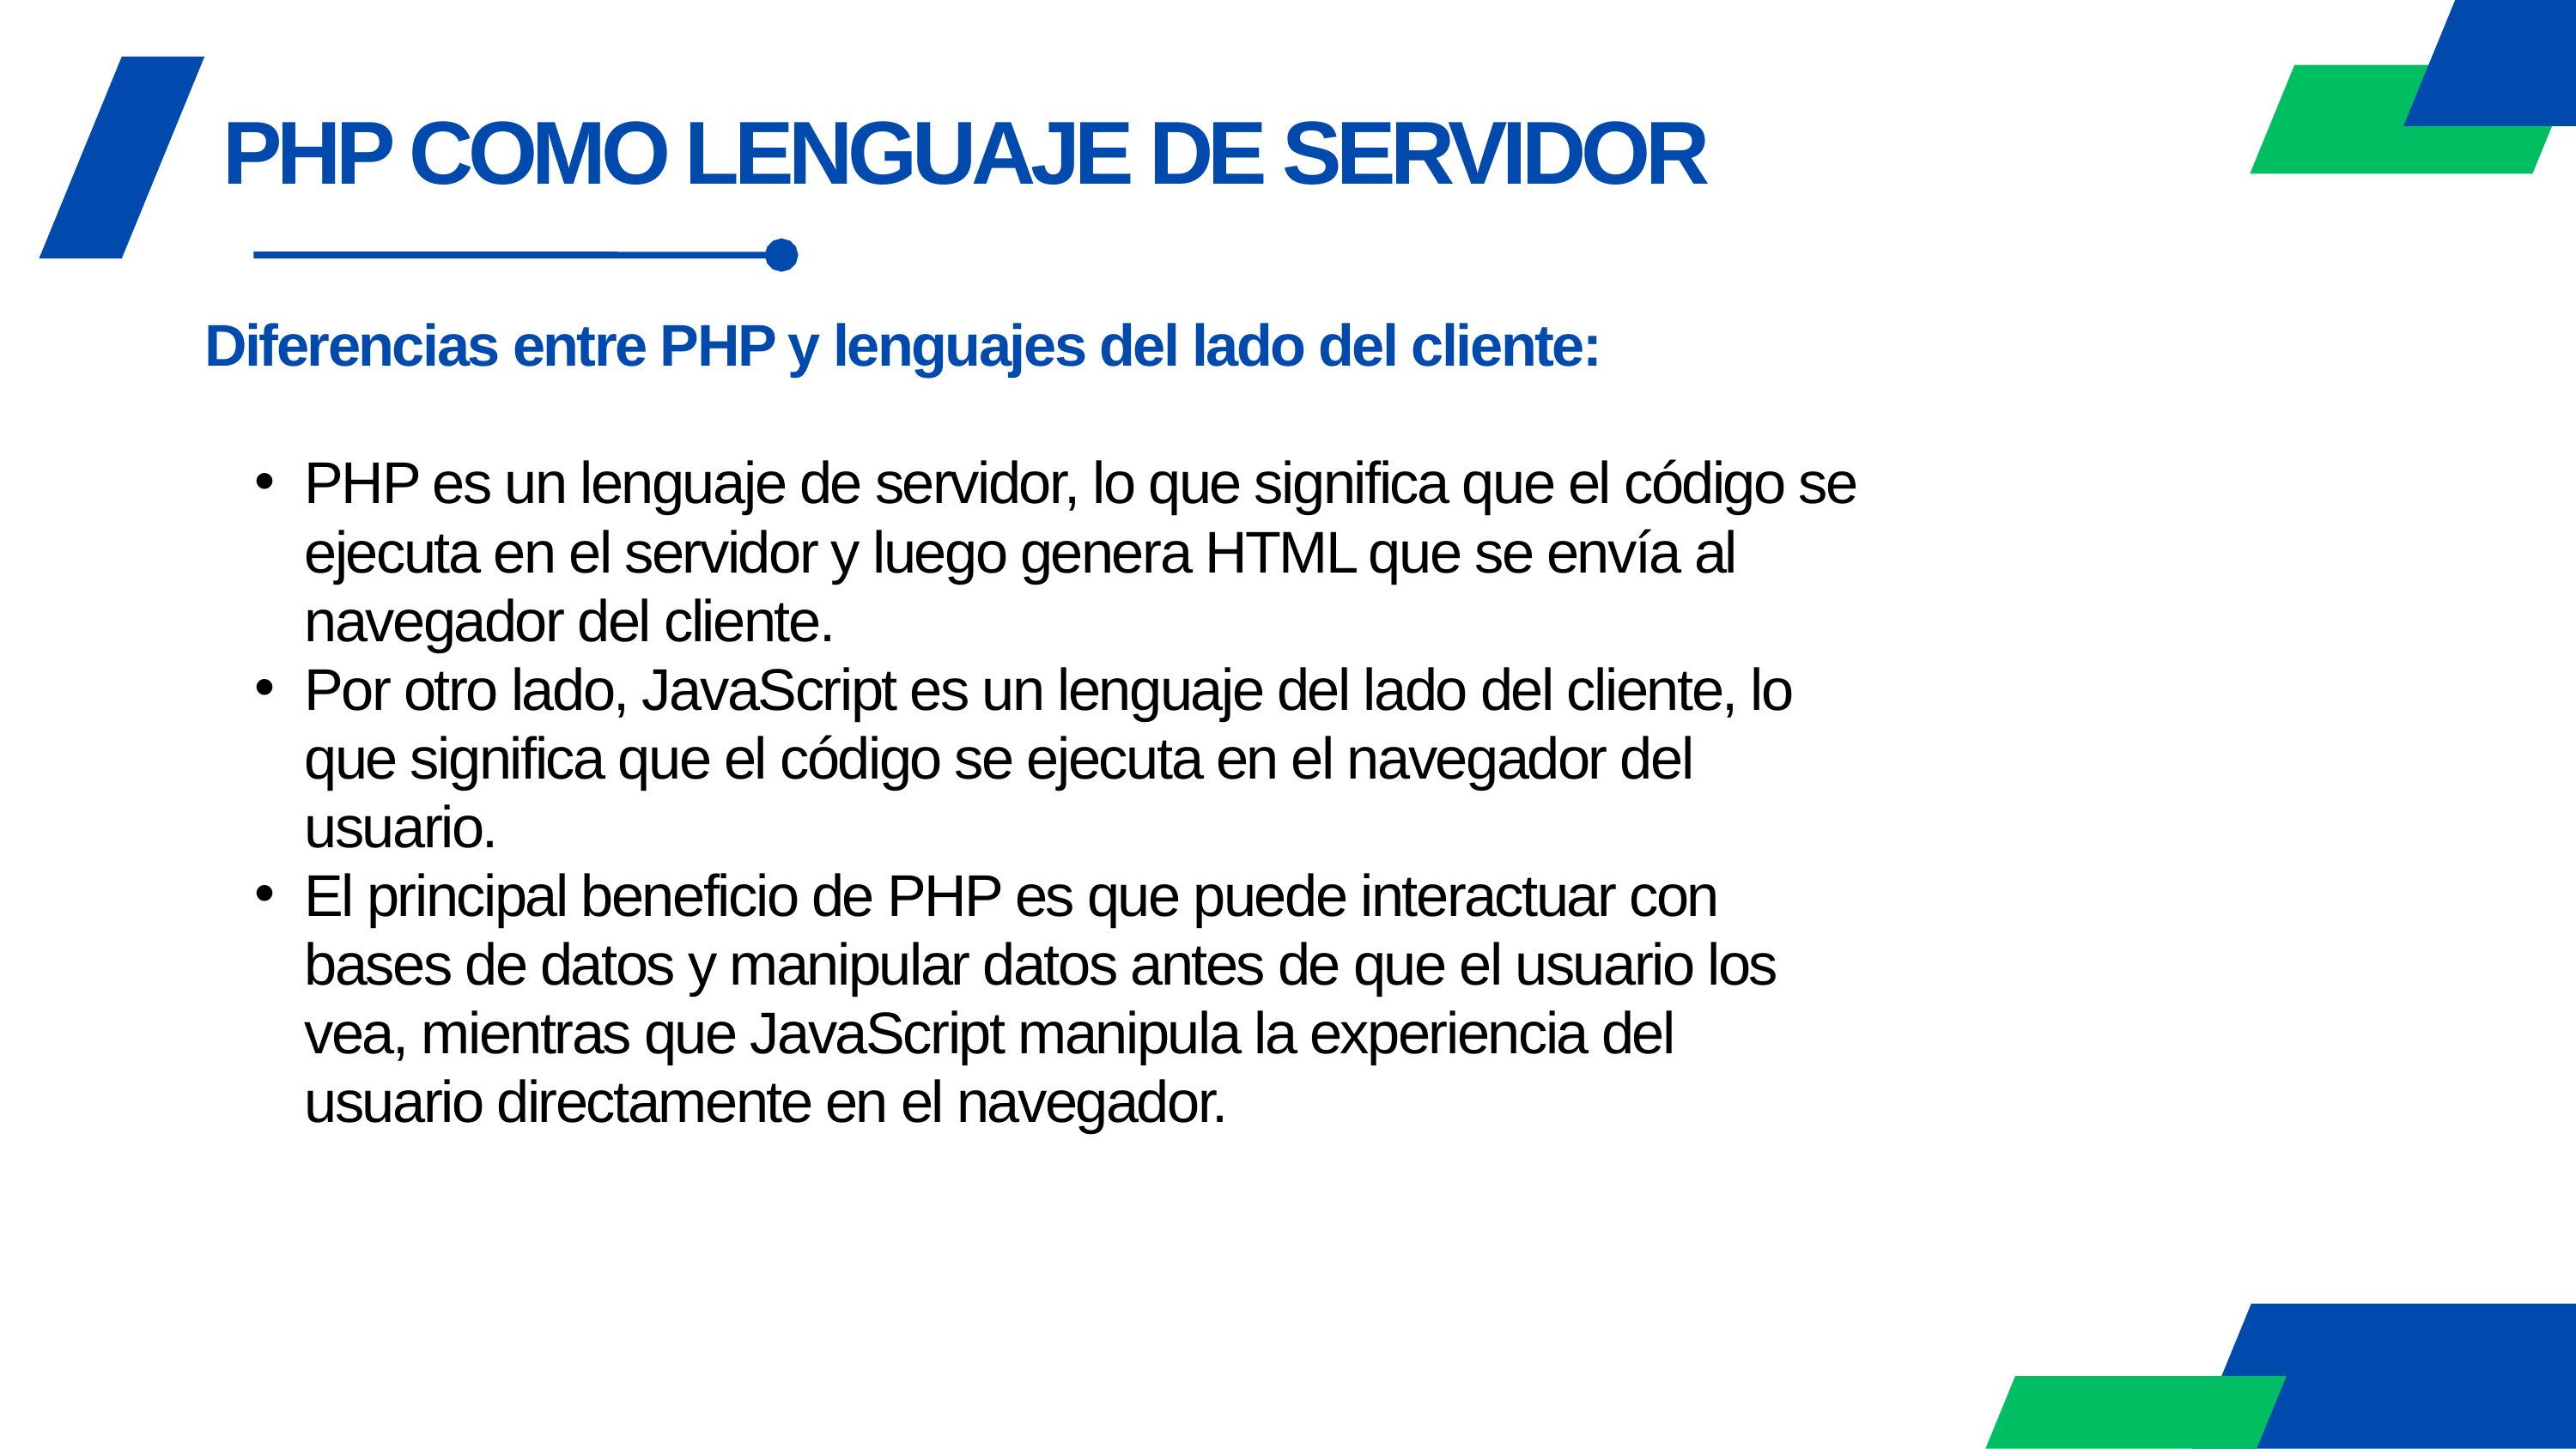

PHP COMO LENGUAJE DE SERVIDOR

Diferencias entre PHP y lenguajes del lado del cliente:

PHP es un lenguaje de servidor, lo que significa que el código se ejecuta en el servidor y luego genera HTML que se envía al navegador del cliente.
Por otro lado, JavaScript es un lenguaje del lado del cliente, lo que significa que el código se ejecuta en el navegador del usuario.
El principal beneficio de PHP es que puede interactuar con bases de datos y manipular datos antes de que el usuario los vea, mientras que JavaScript manipula la experiencia del usuario directamente en el navegador.